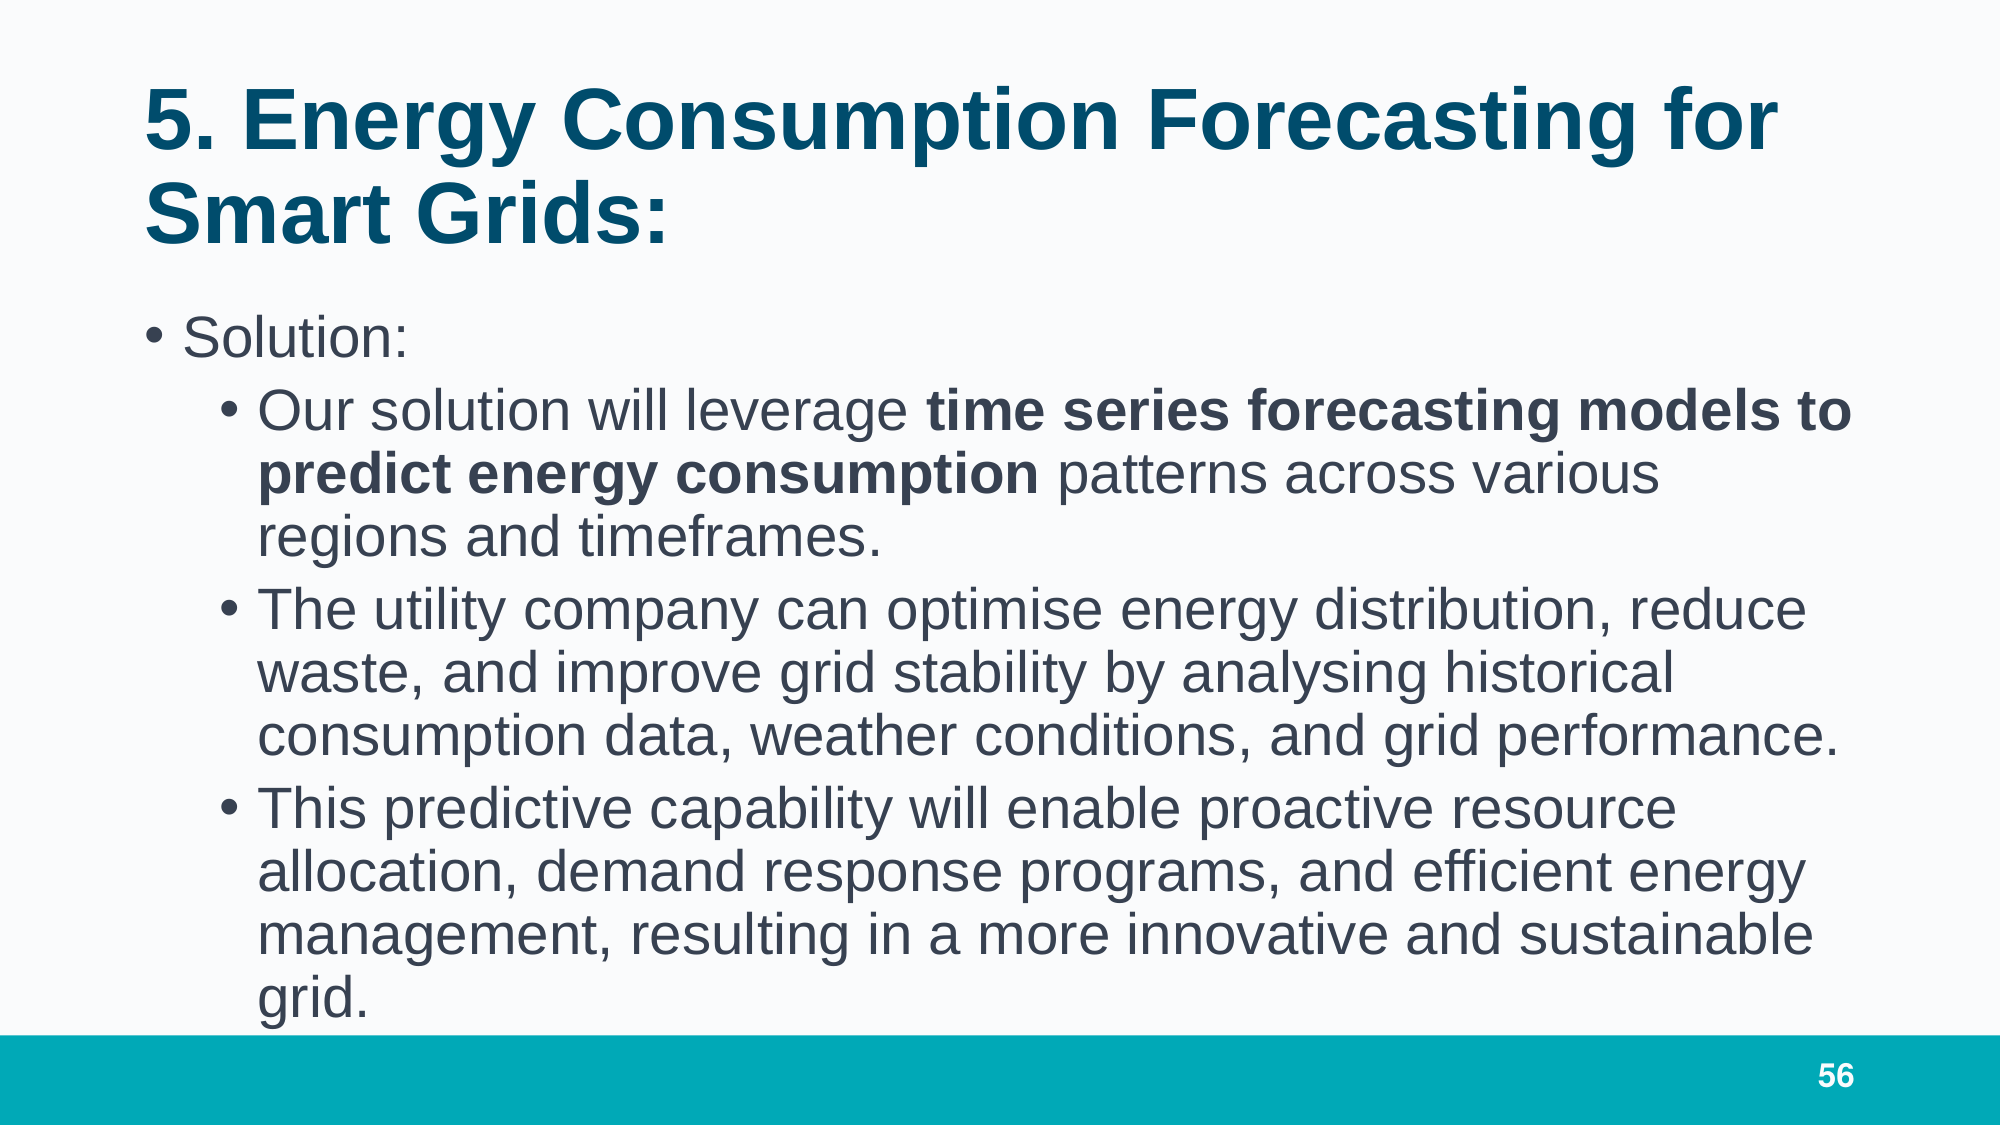

# 5. Energy Consumption Forecasting for Smart Grids:
Solution:
Our solution will leverage time series forecasting models to predict energy consumption patterns across various regions and timeframes.
The utility company can optimise energy distribution, reduce waste, and improve grid stability by analysing historical consumption data, weather conditions, and grid performance.
This predictive capability will enable proactive resource allocation, demand response programs, and efficient energy management, resulting in a more innovative and sustainable grid.
56